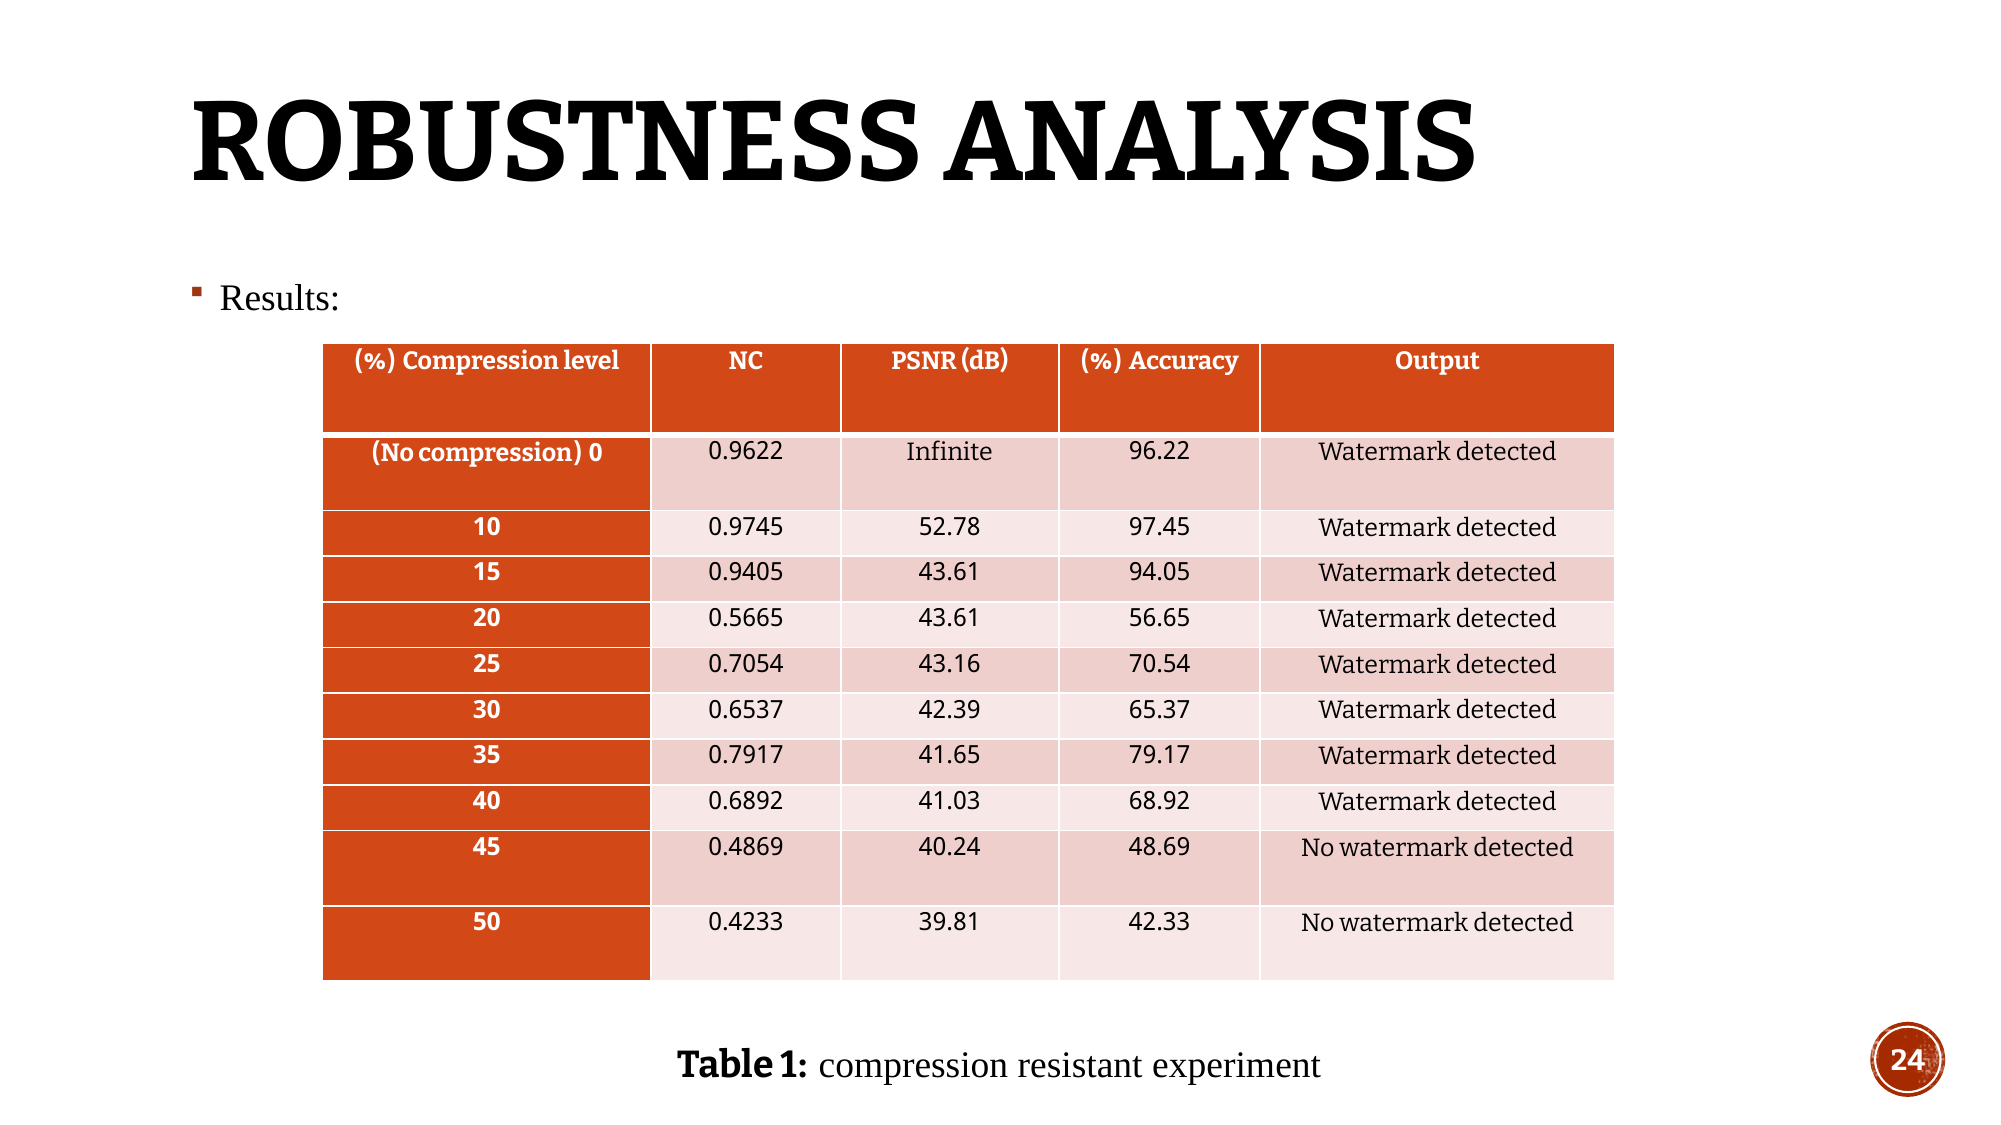

# Robustness Analysis
Results:

| Compression level (%) | NC | PSNR (dB) | Accuracy (%) | Output |
| --- | --- | --- | --- | --- |
| 0 (No compression) | 0.9622 | Infinite | 96.22 | Watermark detected |
| 10 | 0.9745 | 52.78 | 97.45 | Watermark detected |
| 15 | 0.9405 | 43.61 | 94.05 | Watermark detected |
| 20 | 0.5665 | 43.61 | 56.65 | Watermark detected |
| 25 | 0.7054 | 43.16 | 70.54 | Watermark detected |
| 30 | 0.6537 | 42.39 | 65.37 | Watermark detected |
| 35 | 0.7917 | 41.65 | 79.17 | Watermark detected |
| 40 | 0.6892 | 41.03 | 68.92 | Watermark detected |
| 45 | 0.4869 | 40.24 | 48.69 | No watermark detected |
| 50 | 0.4233 | 39.81 | 42.33 | No watermark detected |
Table 1: compression resistant experiment
24